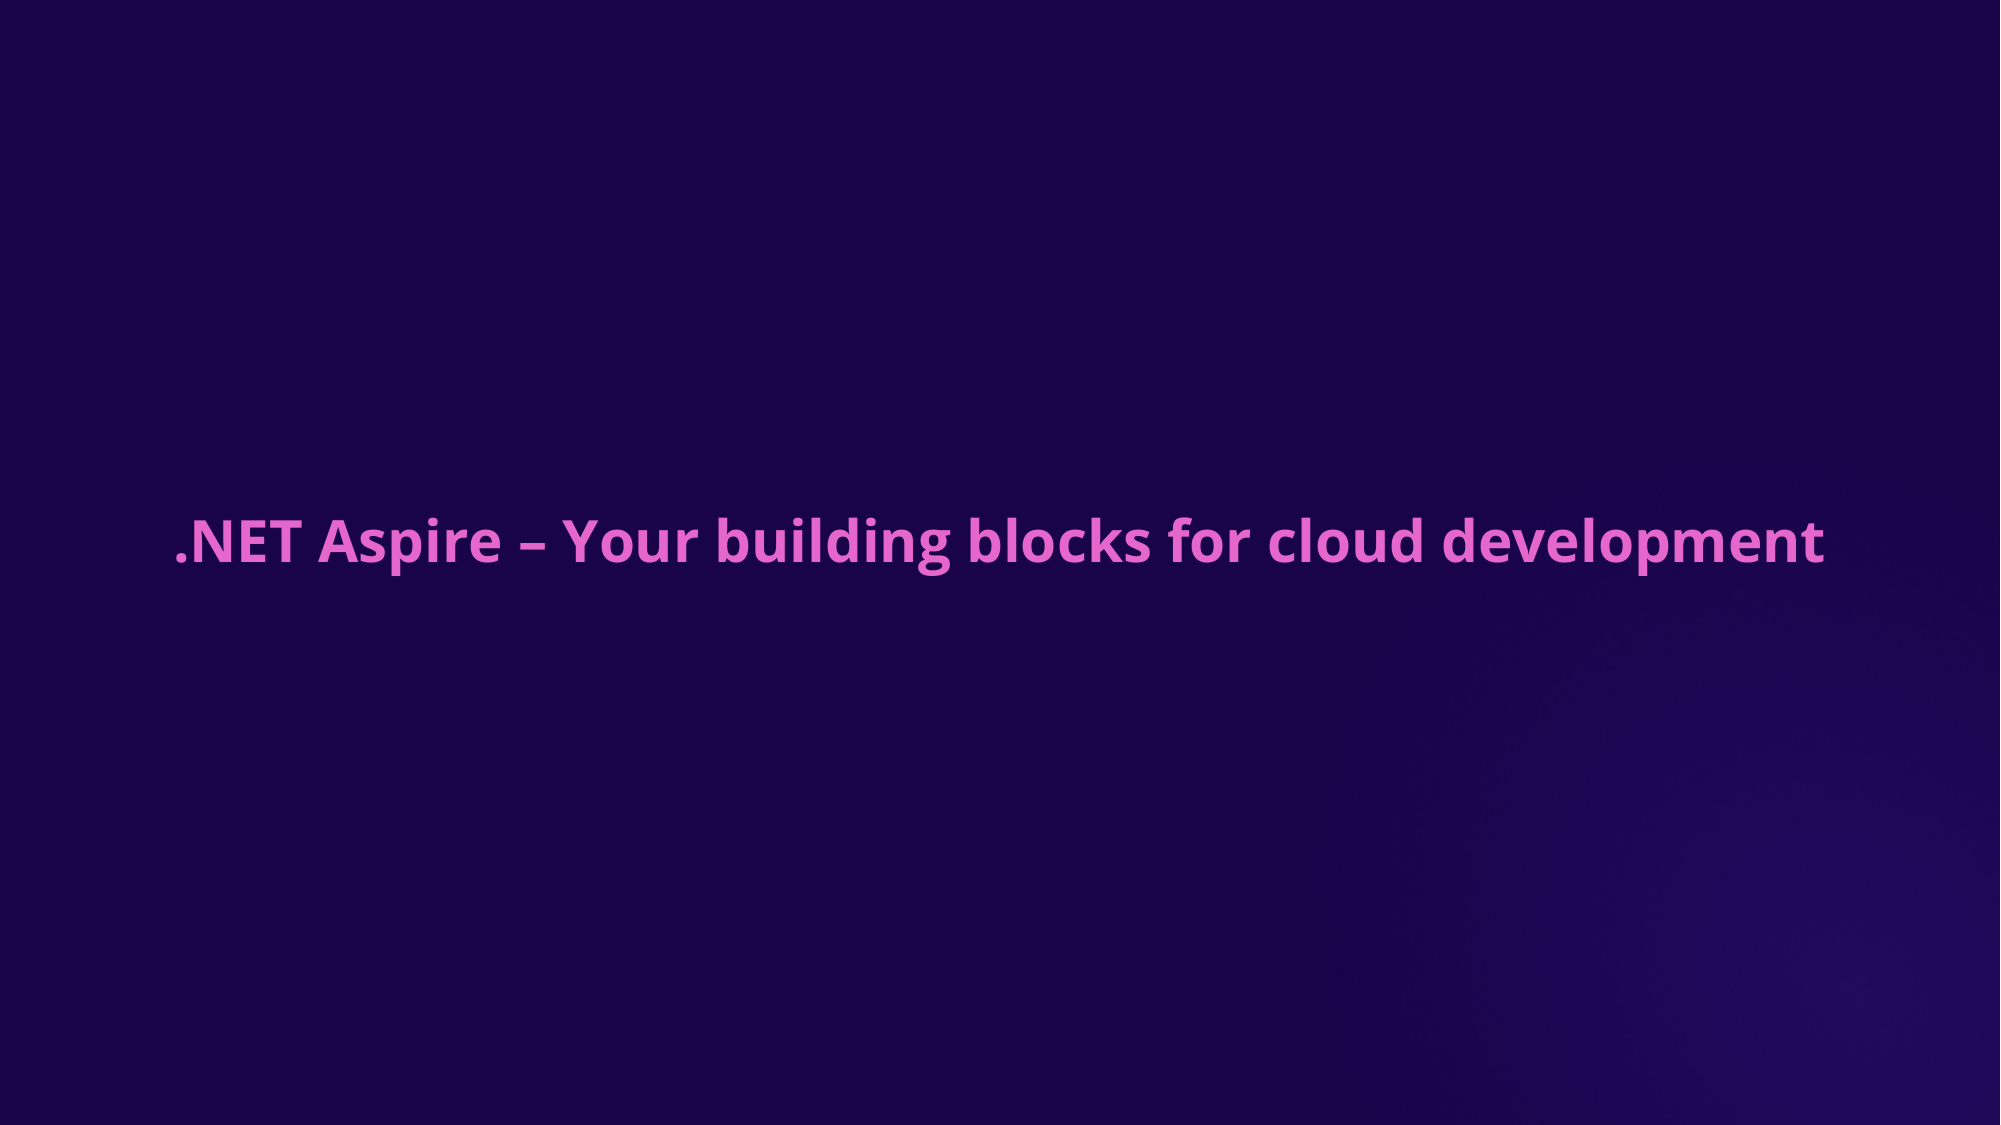

# .NET Aspire – Your building blocks for cloud development